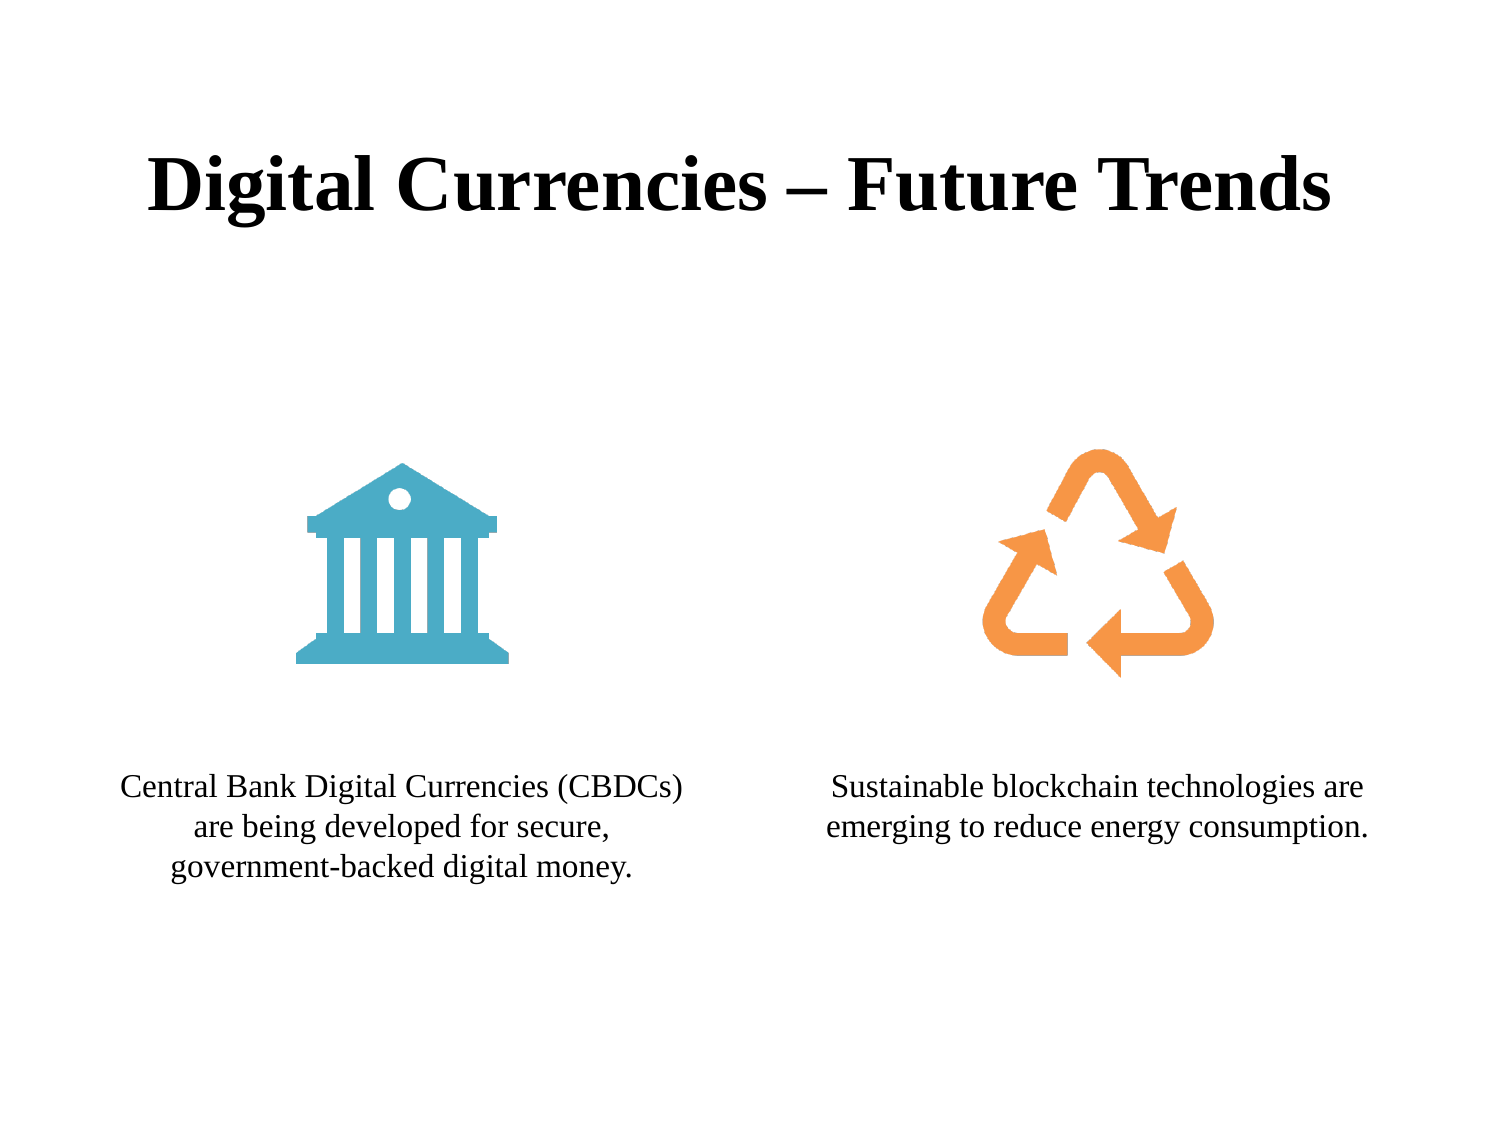

# Digital Currencies – Future Trends
Central Bank Digital Currencies (CBDCs) are being developed for secure, government-backed digital money.
Sustainable blockchain technologies are emerging to reduce energy consumption.